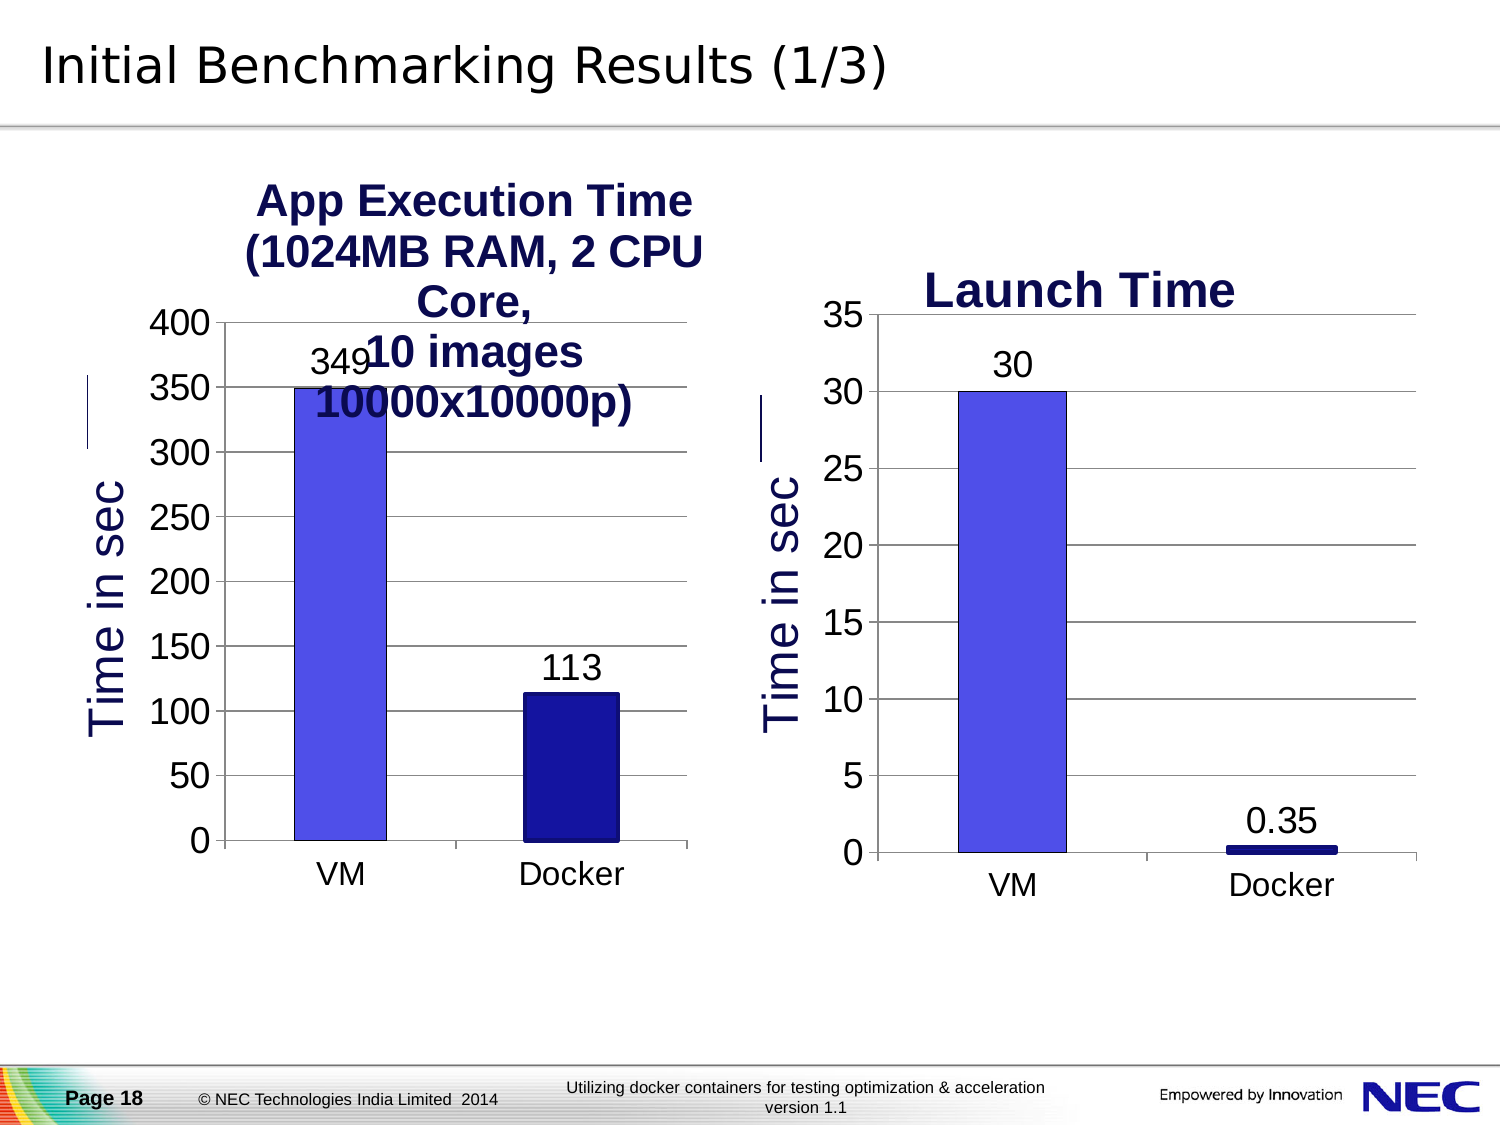

# Initial Benchmarking Results (1/3)

### Chart: App Execution Time
(1024MB RAM, 2 CPU Core,
10 images 10000x10000p)

| Category | Column1 |
|---|---|
| VM | 349.0 |
| Docker | 113.0 |

### Chart: Launch Time

| Category | Launch time (sec) |
|---|---|
| VM | 30.0 |
| Docker | 0.35 |